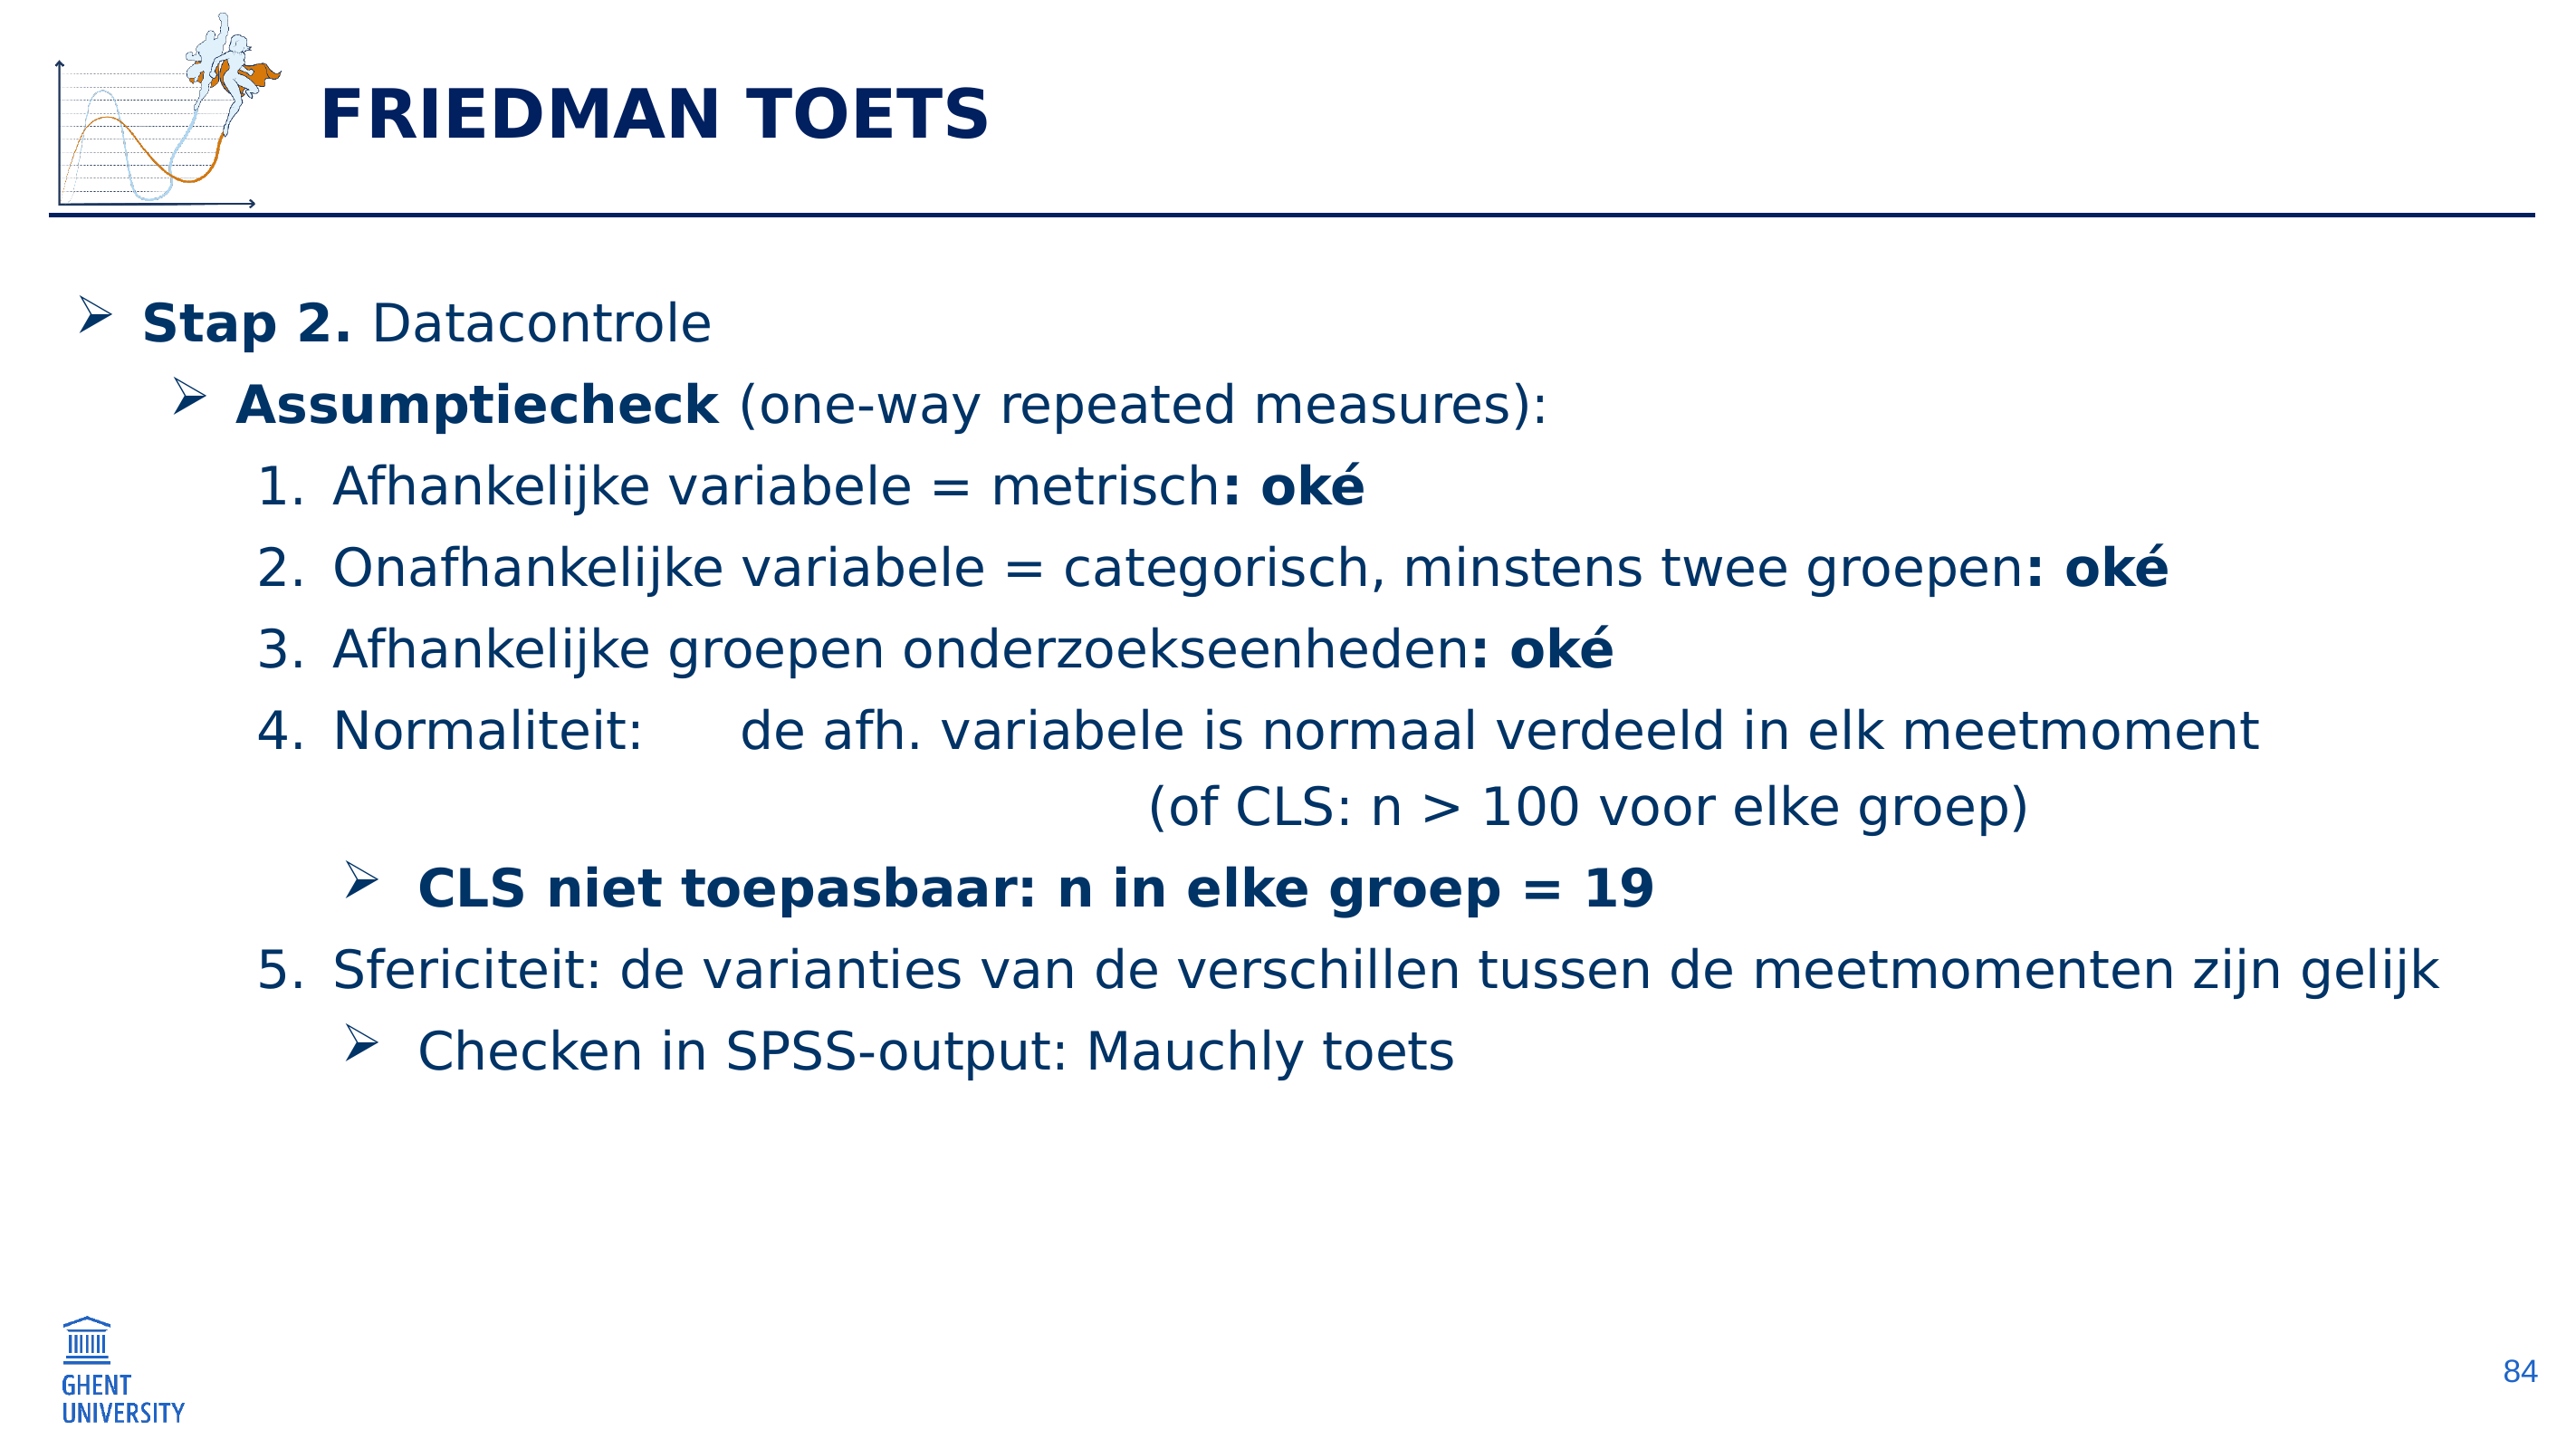

# Friedman toets
Stap 2. Datacontrole
Assumptiecheck (one-way repeated measures):
Afhankelijke variabele = metrisch: oké
Onafhankelijke variabele = categorisch, minstens twee groepen: oké
Afhankelijke groepen onderzoekseenheden: oké
Normaliteit:	de afh. variabele is normaal verdeeld in elk meetmoment
						(of CLS: n > 100 voor elke groep)
CLS niet toepasbaar: n in elke groep = 19
Sfericiteit: de varianties van de verschillen tussen de meetmomenten zijn gelijk
Checken in SPSS-output: Mauchly toets

84